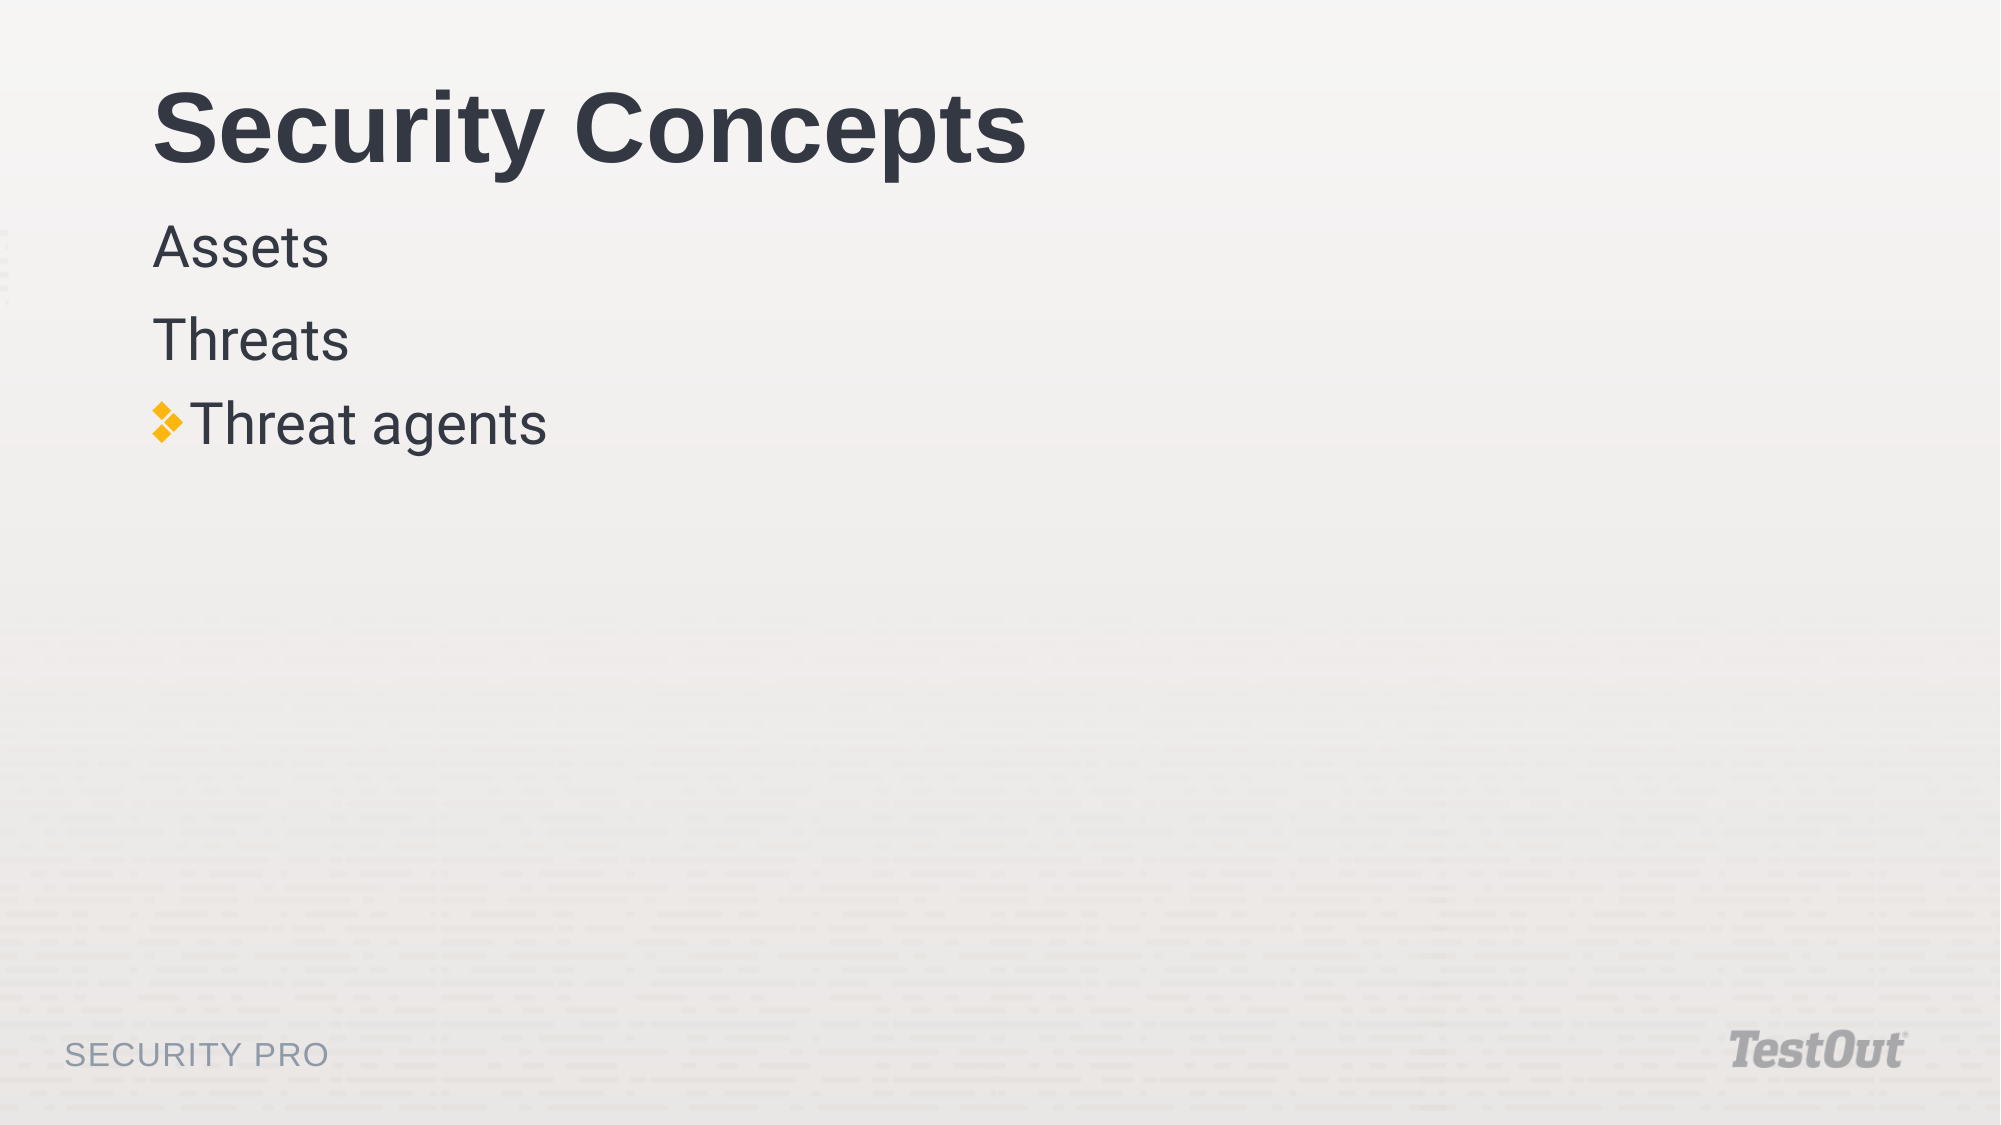

# Security Concepts
Assets
Threats
Threat agents
Security Pro